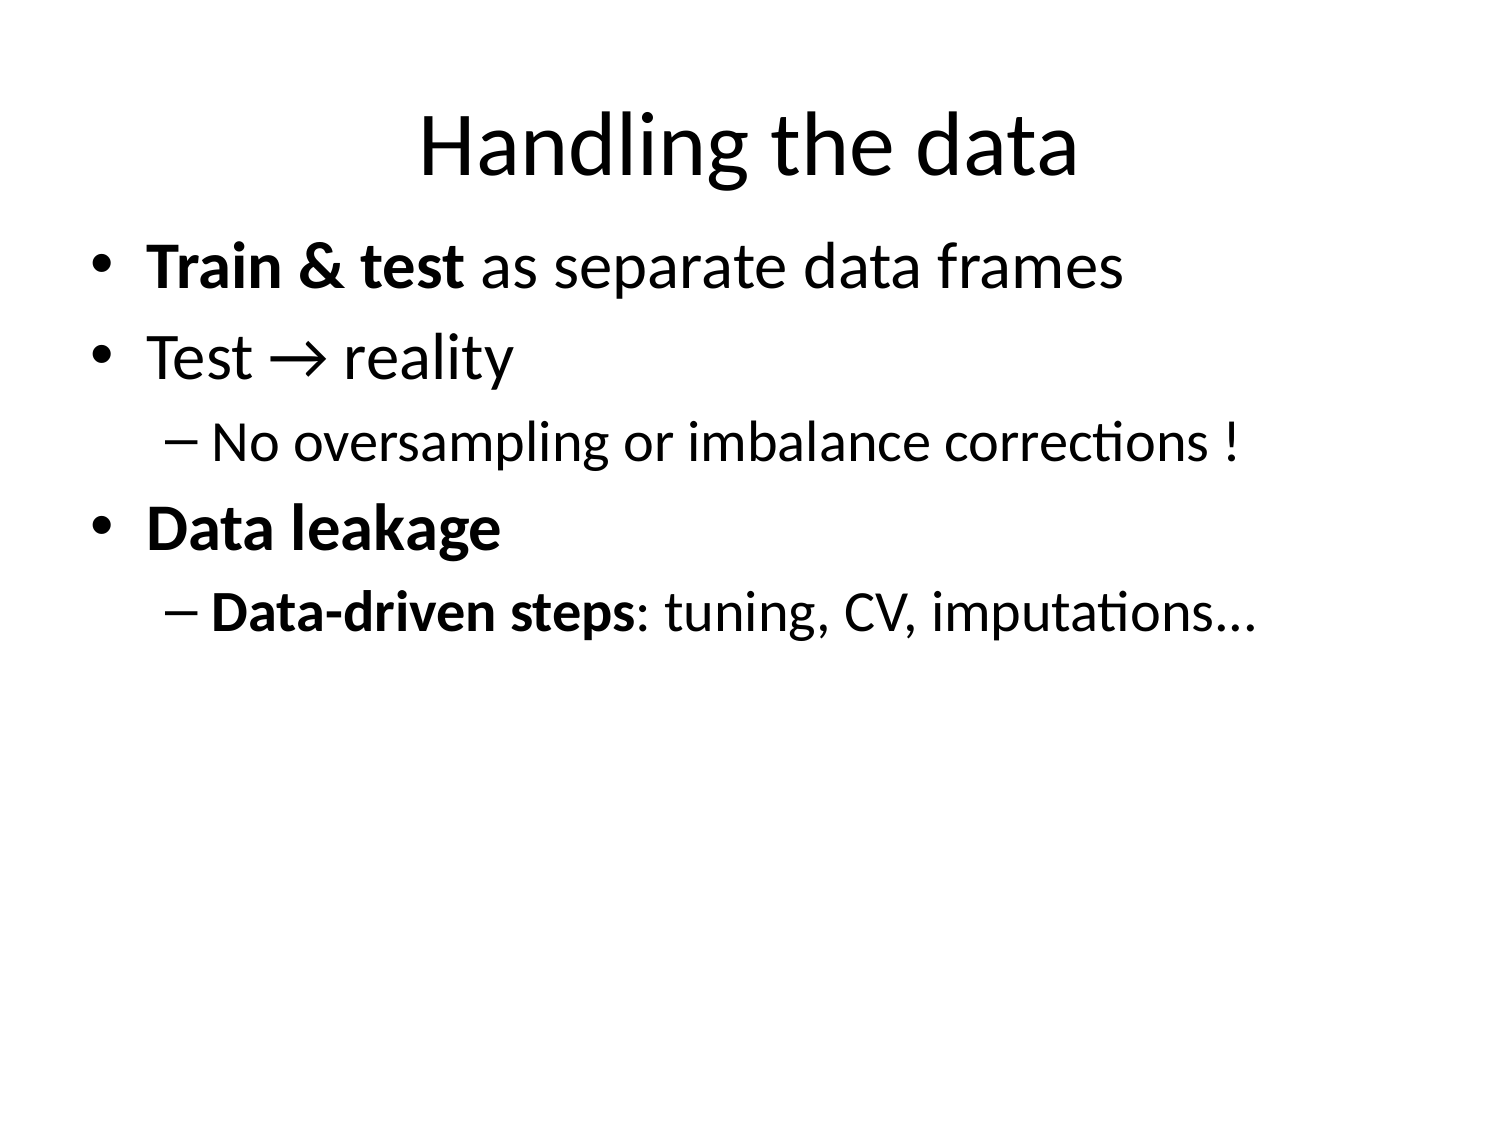

# Handling the data
Train & test as separate data frames
Test → reality
No oversampling or imbalance corrections !
Data leakage
Data-driven steps: tuning, CV, imputations...